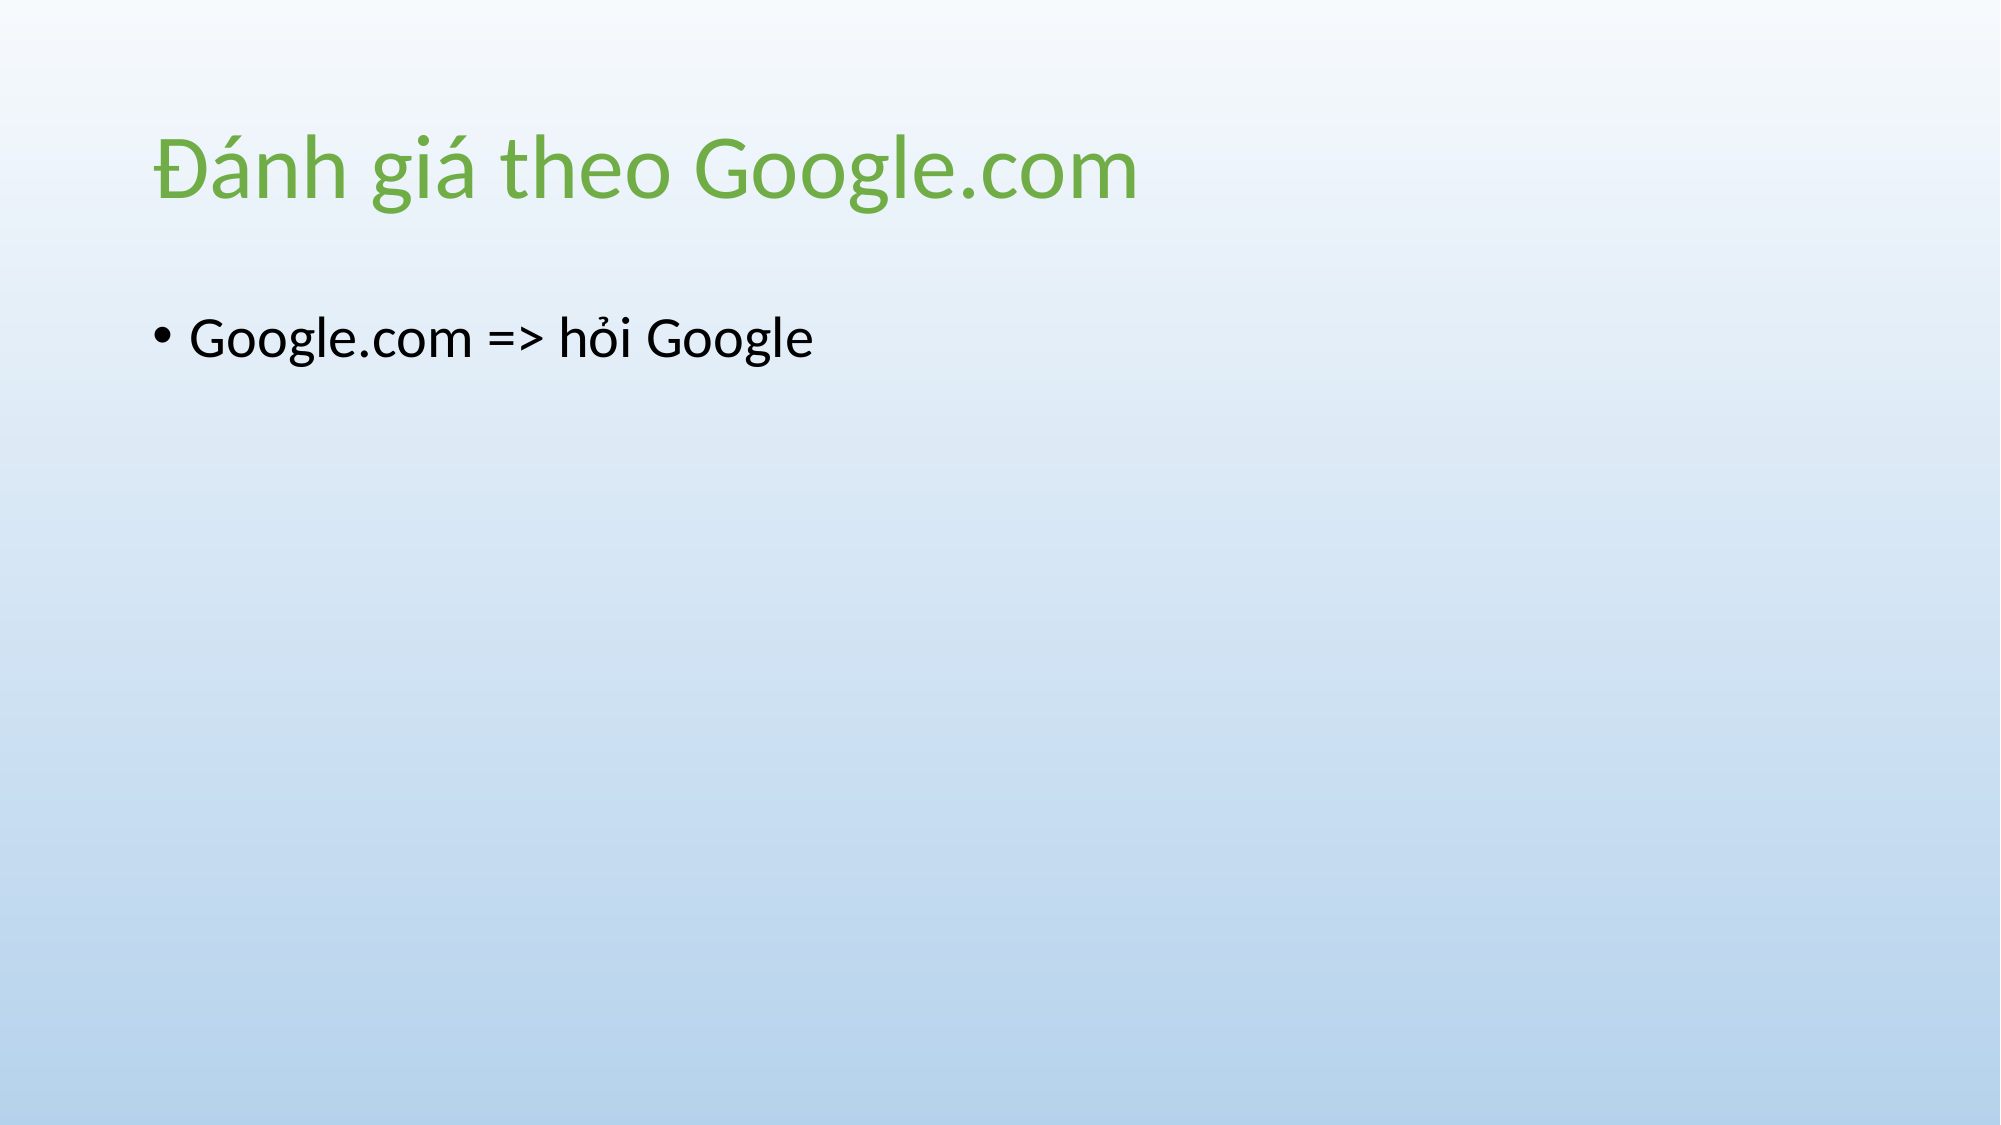

# Đánh giá theo Google.com
Google.com => hỏi Google